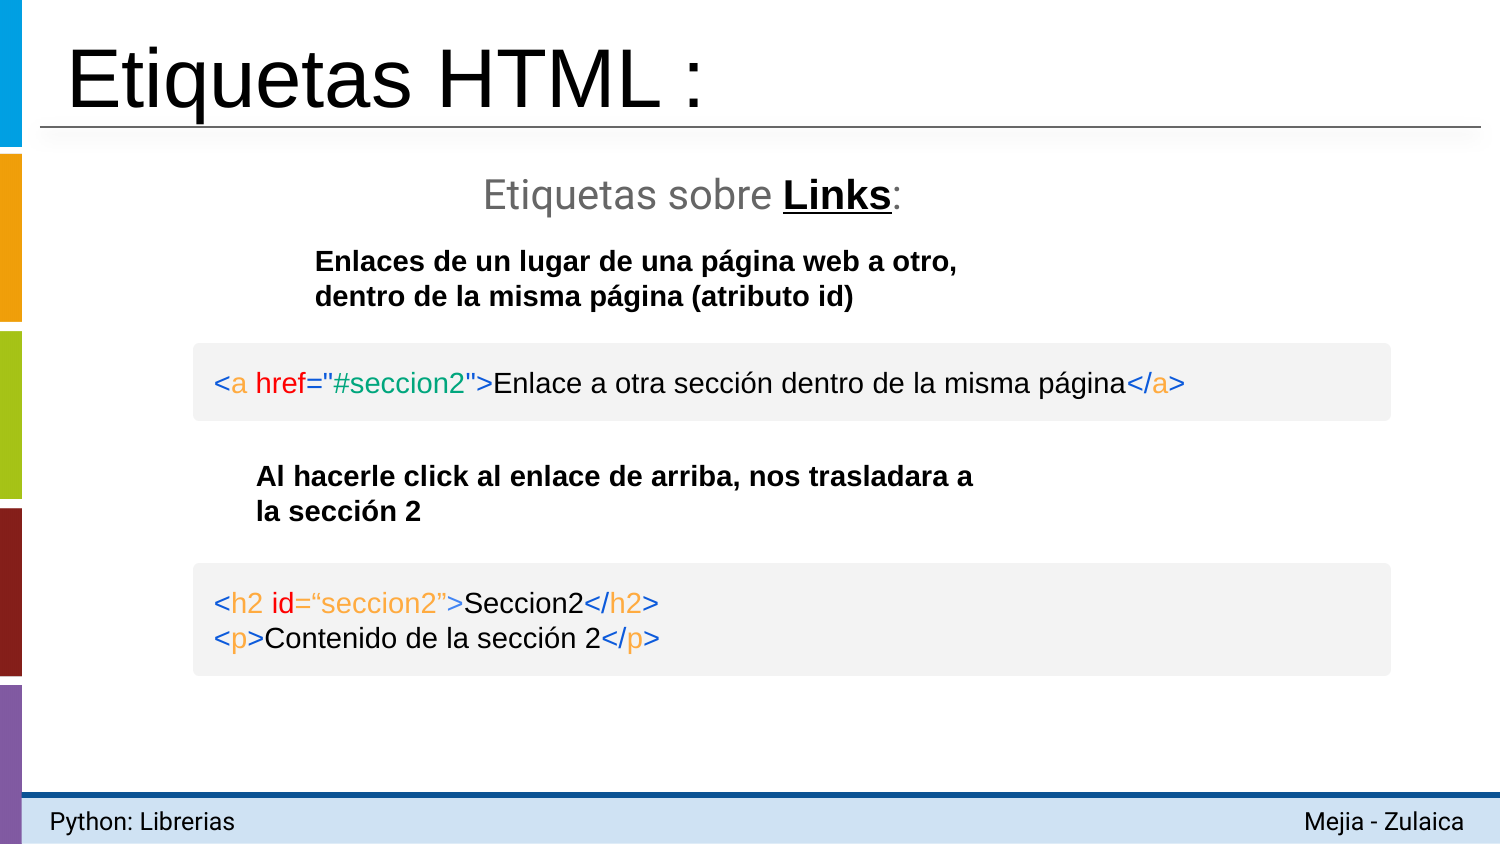

# Etiquetas HTML :
Etiquetas sobre Links:

Enlaces de un lugar de una página web a otro, dentro de la misma página (atributo id)
<a href="#seccion2">Enlace a otra sección dentro de la misma página</a>
Al hacerle click al enlace de arriba, nos trasladara a la sección 2
<h2 id=“seccion2”>Seccion2</h2>
<p>Contenido de la sección 2</p>
Python: Librerias